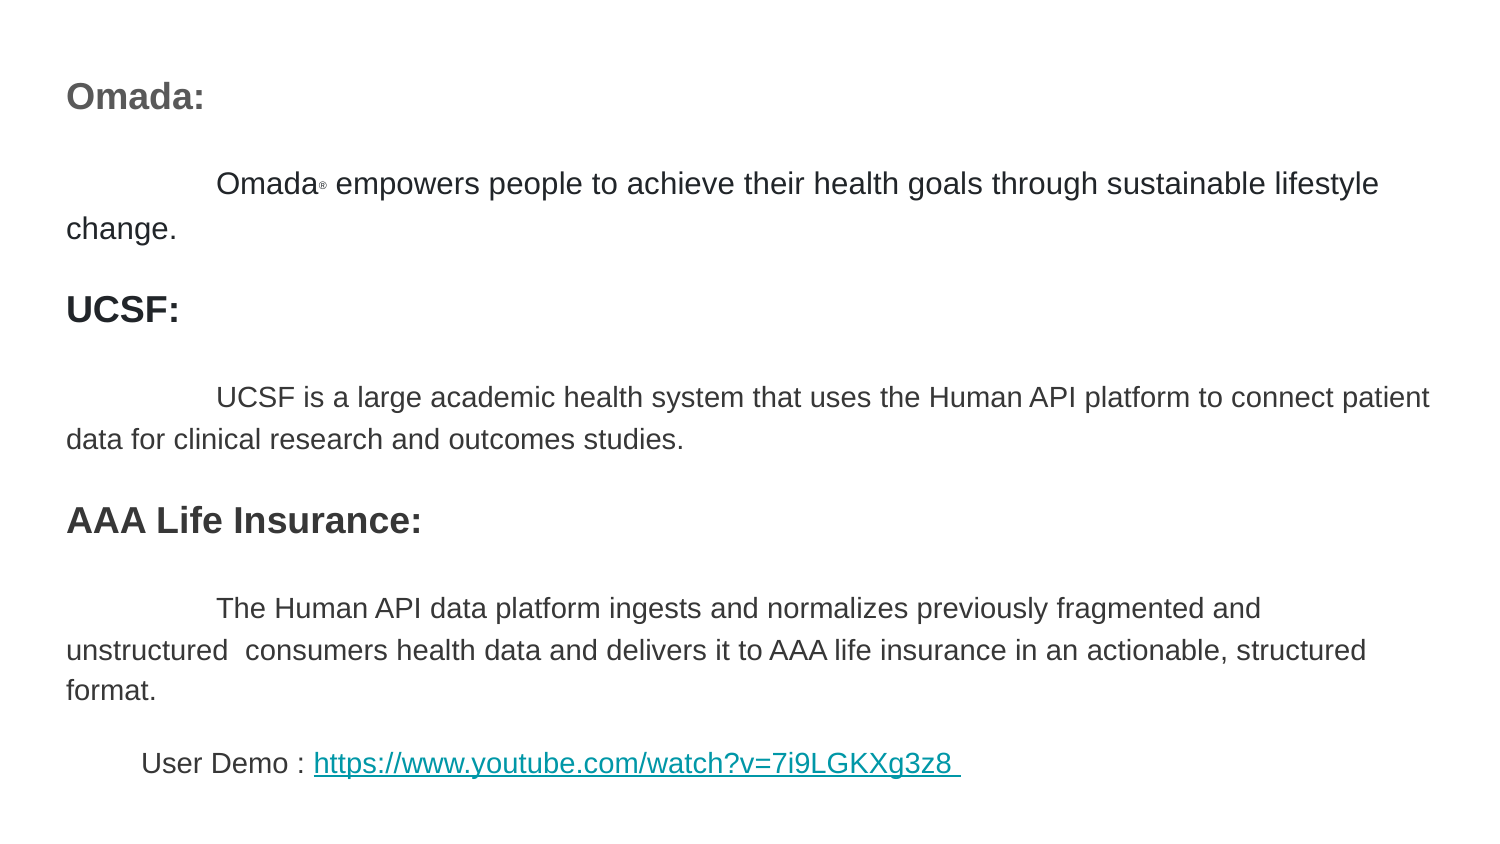

Omada:
	Omada® empowers people to achieve their health goals through sustainable lifestyle change.
UCSF:
	UCSF is a large academic health system that uses the Human API platform to connect patient data for clinical research and outcomes studies.
AAA Life Insurance:
	The Human API data platform ingests and normalizes previously fragmented and unstructured  consumers health data and delivers it to AAA life insurance in an actionable, structured format.
User Demo : https://www.youtube.com/watch?v=7i9LGKXg3z8